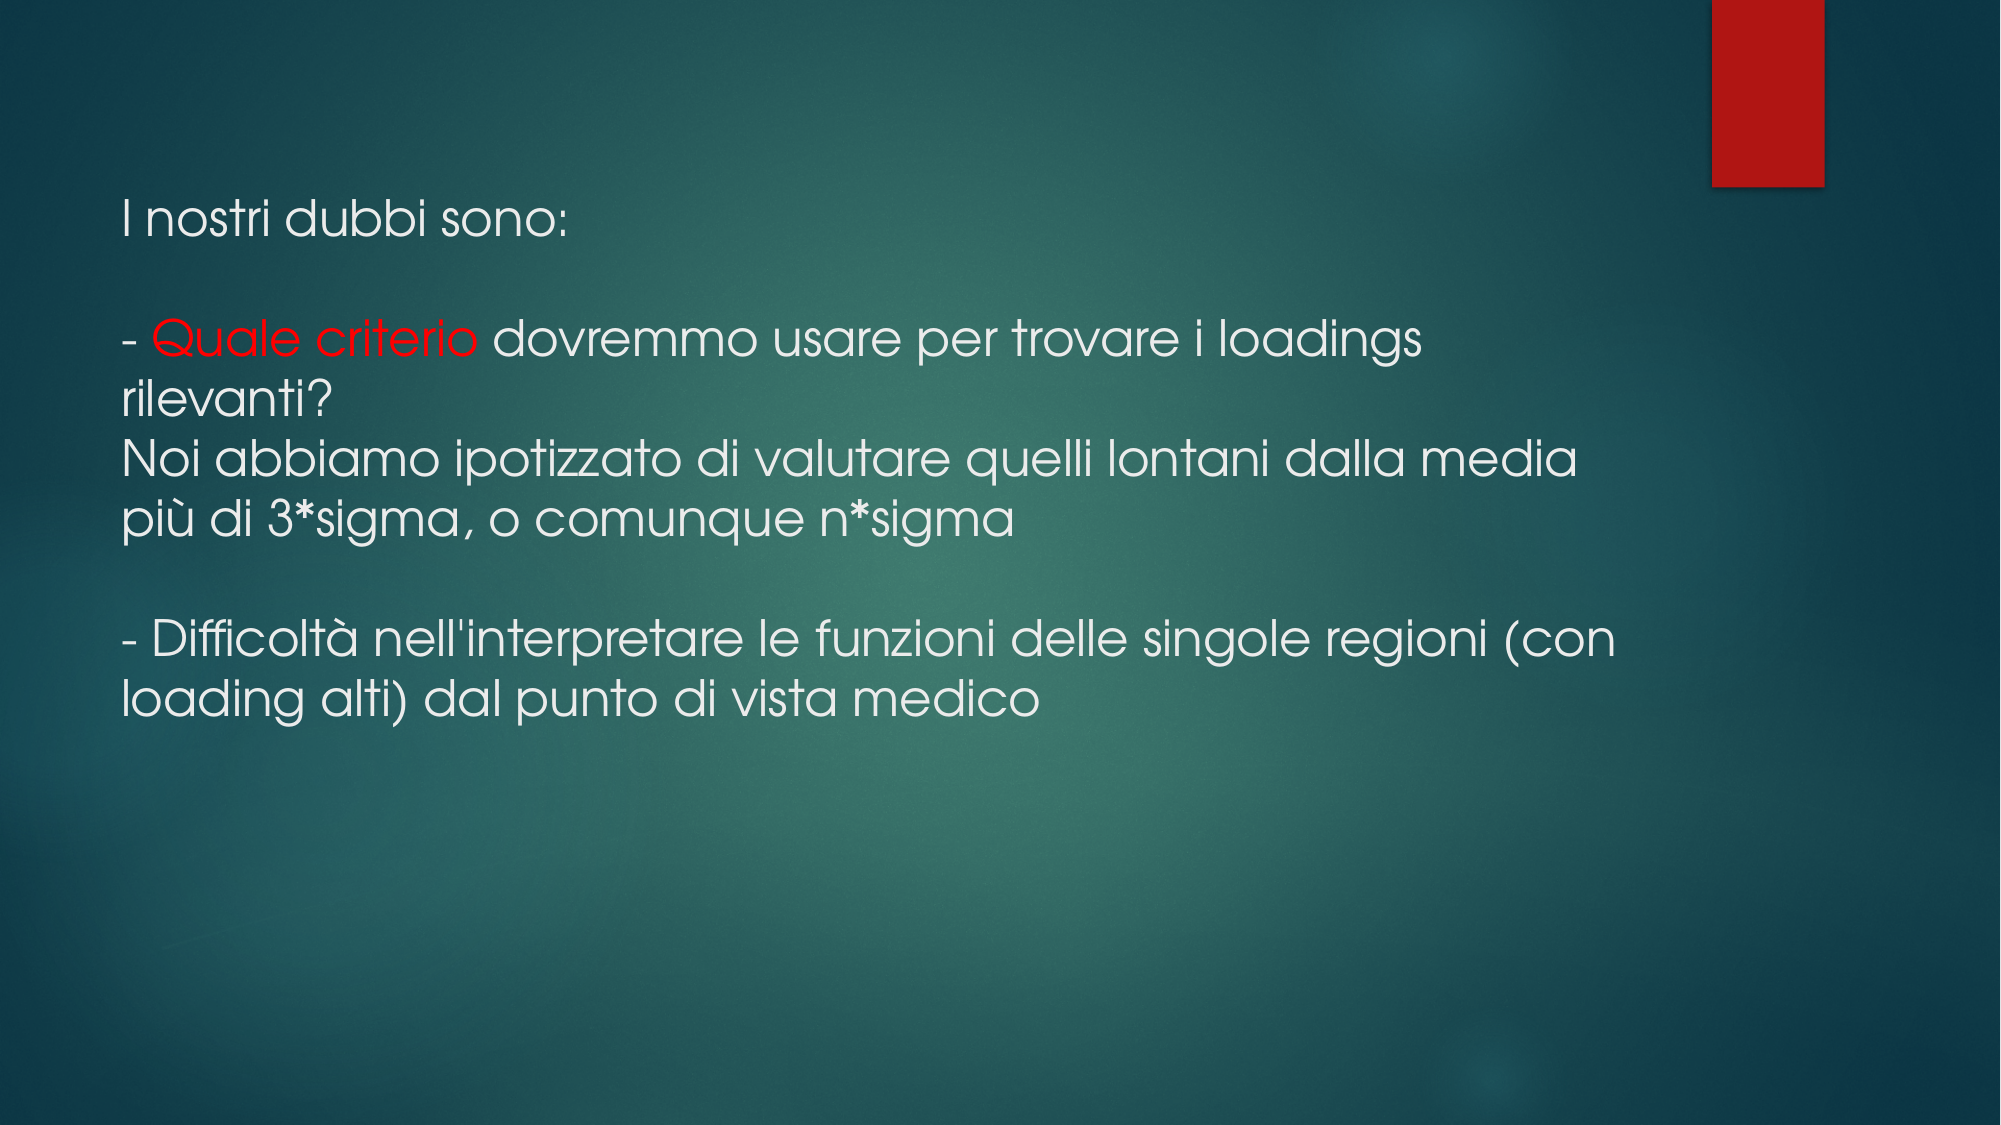

# I nostri dubbi sono: - Quale criterio dovremmo usare per trovare i loadings rilevanti? Noi abbiamo ipotizzato di valutare quelli lontani dalla media più di 3*sigma, o comunque n*sigma - Difficoltà nell'interpretare le funzioni delle singole regioni (con loading alti) dal punto di vista medico